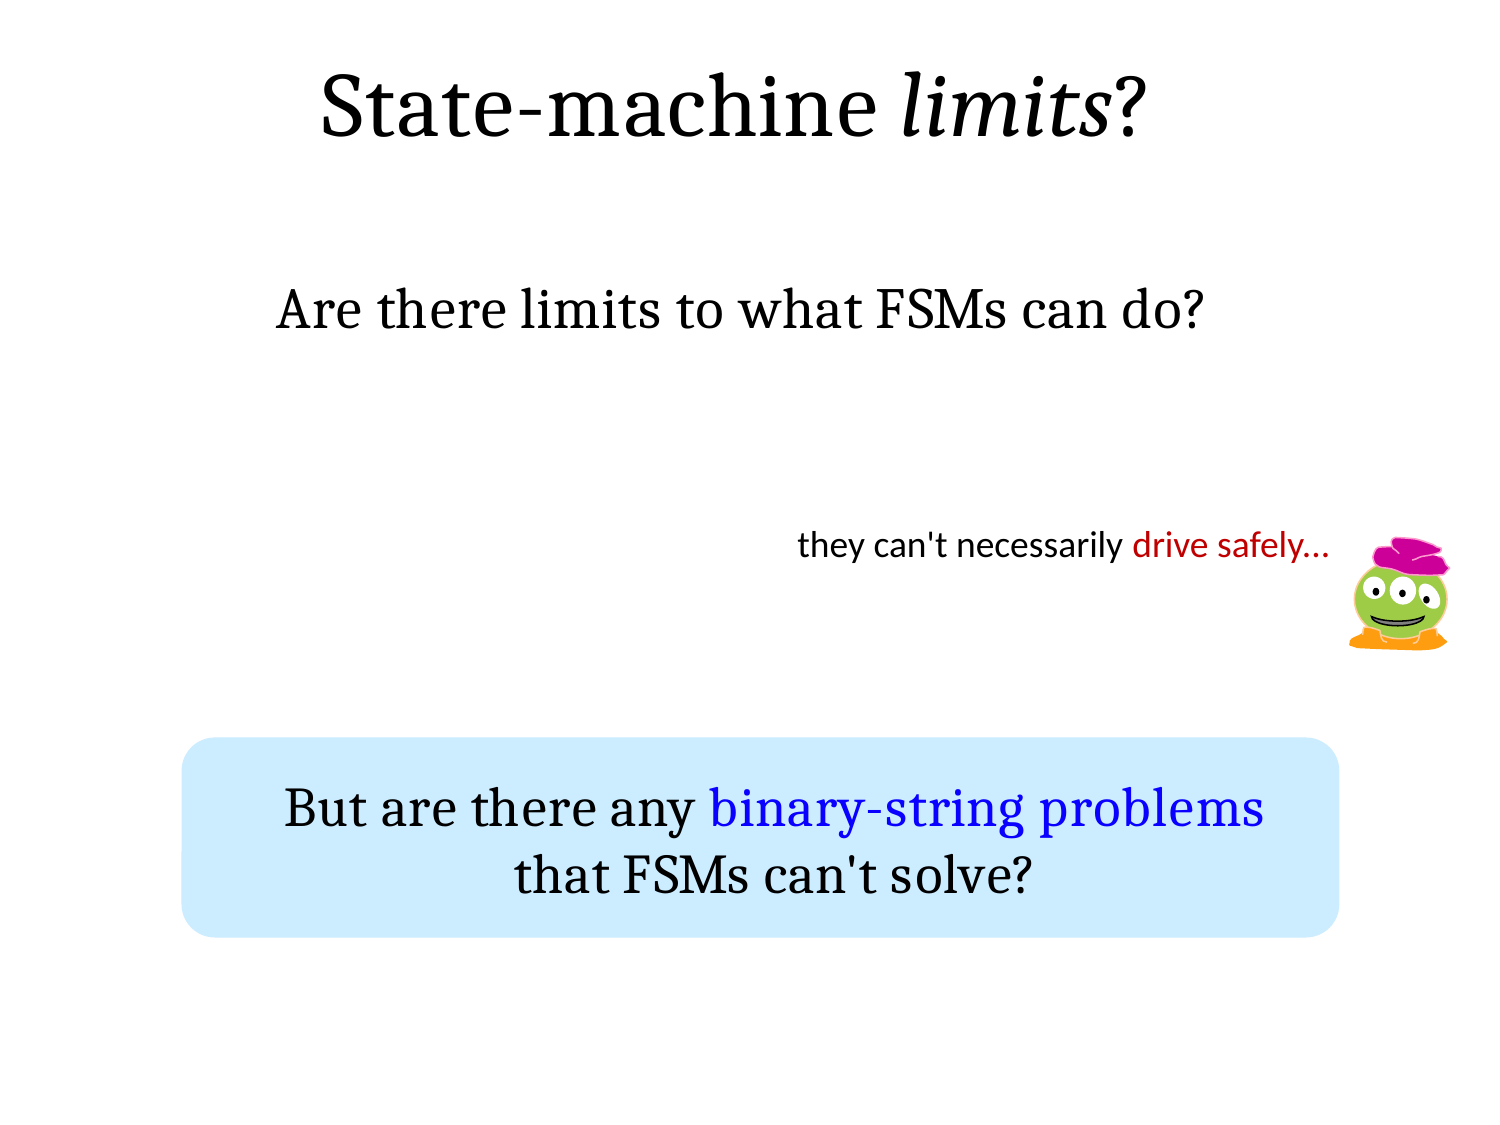

State-machine limits?
Are there limits to what FSMs can do?
they can't necessarily drive safely...

But are there any binary-string problems that FSMs can't solve?